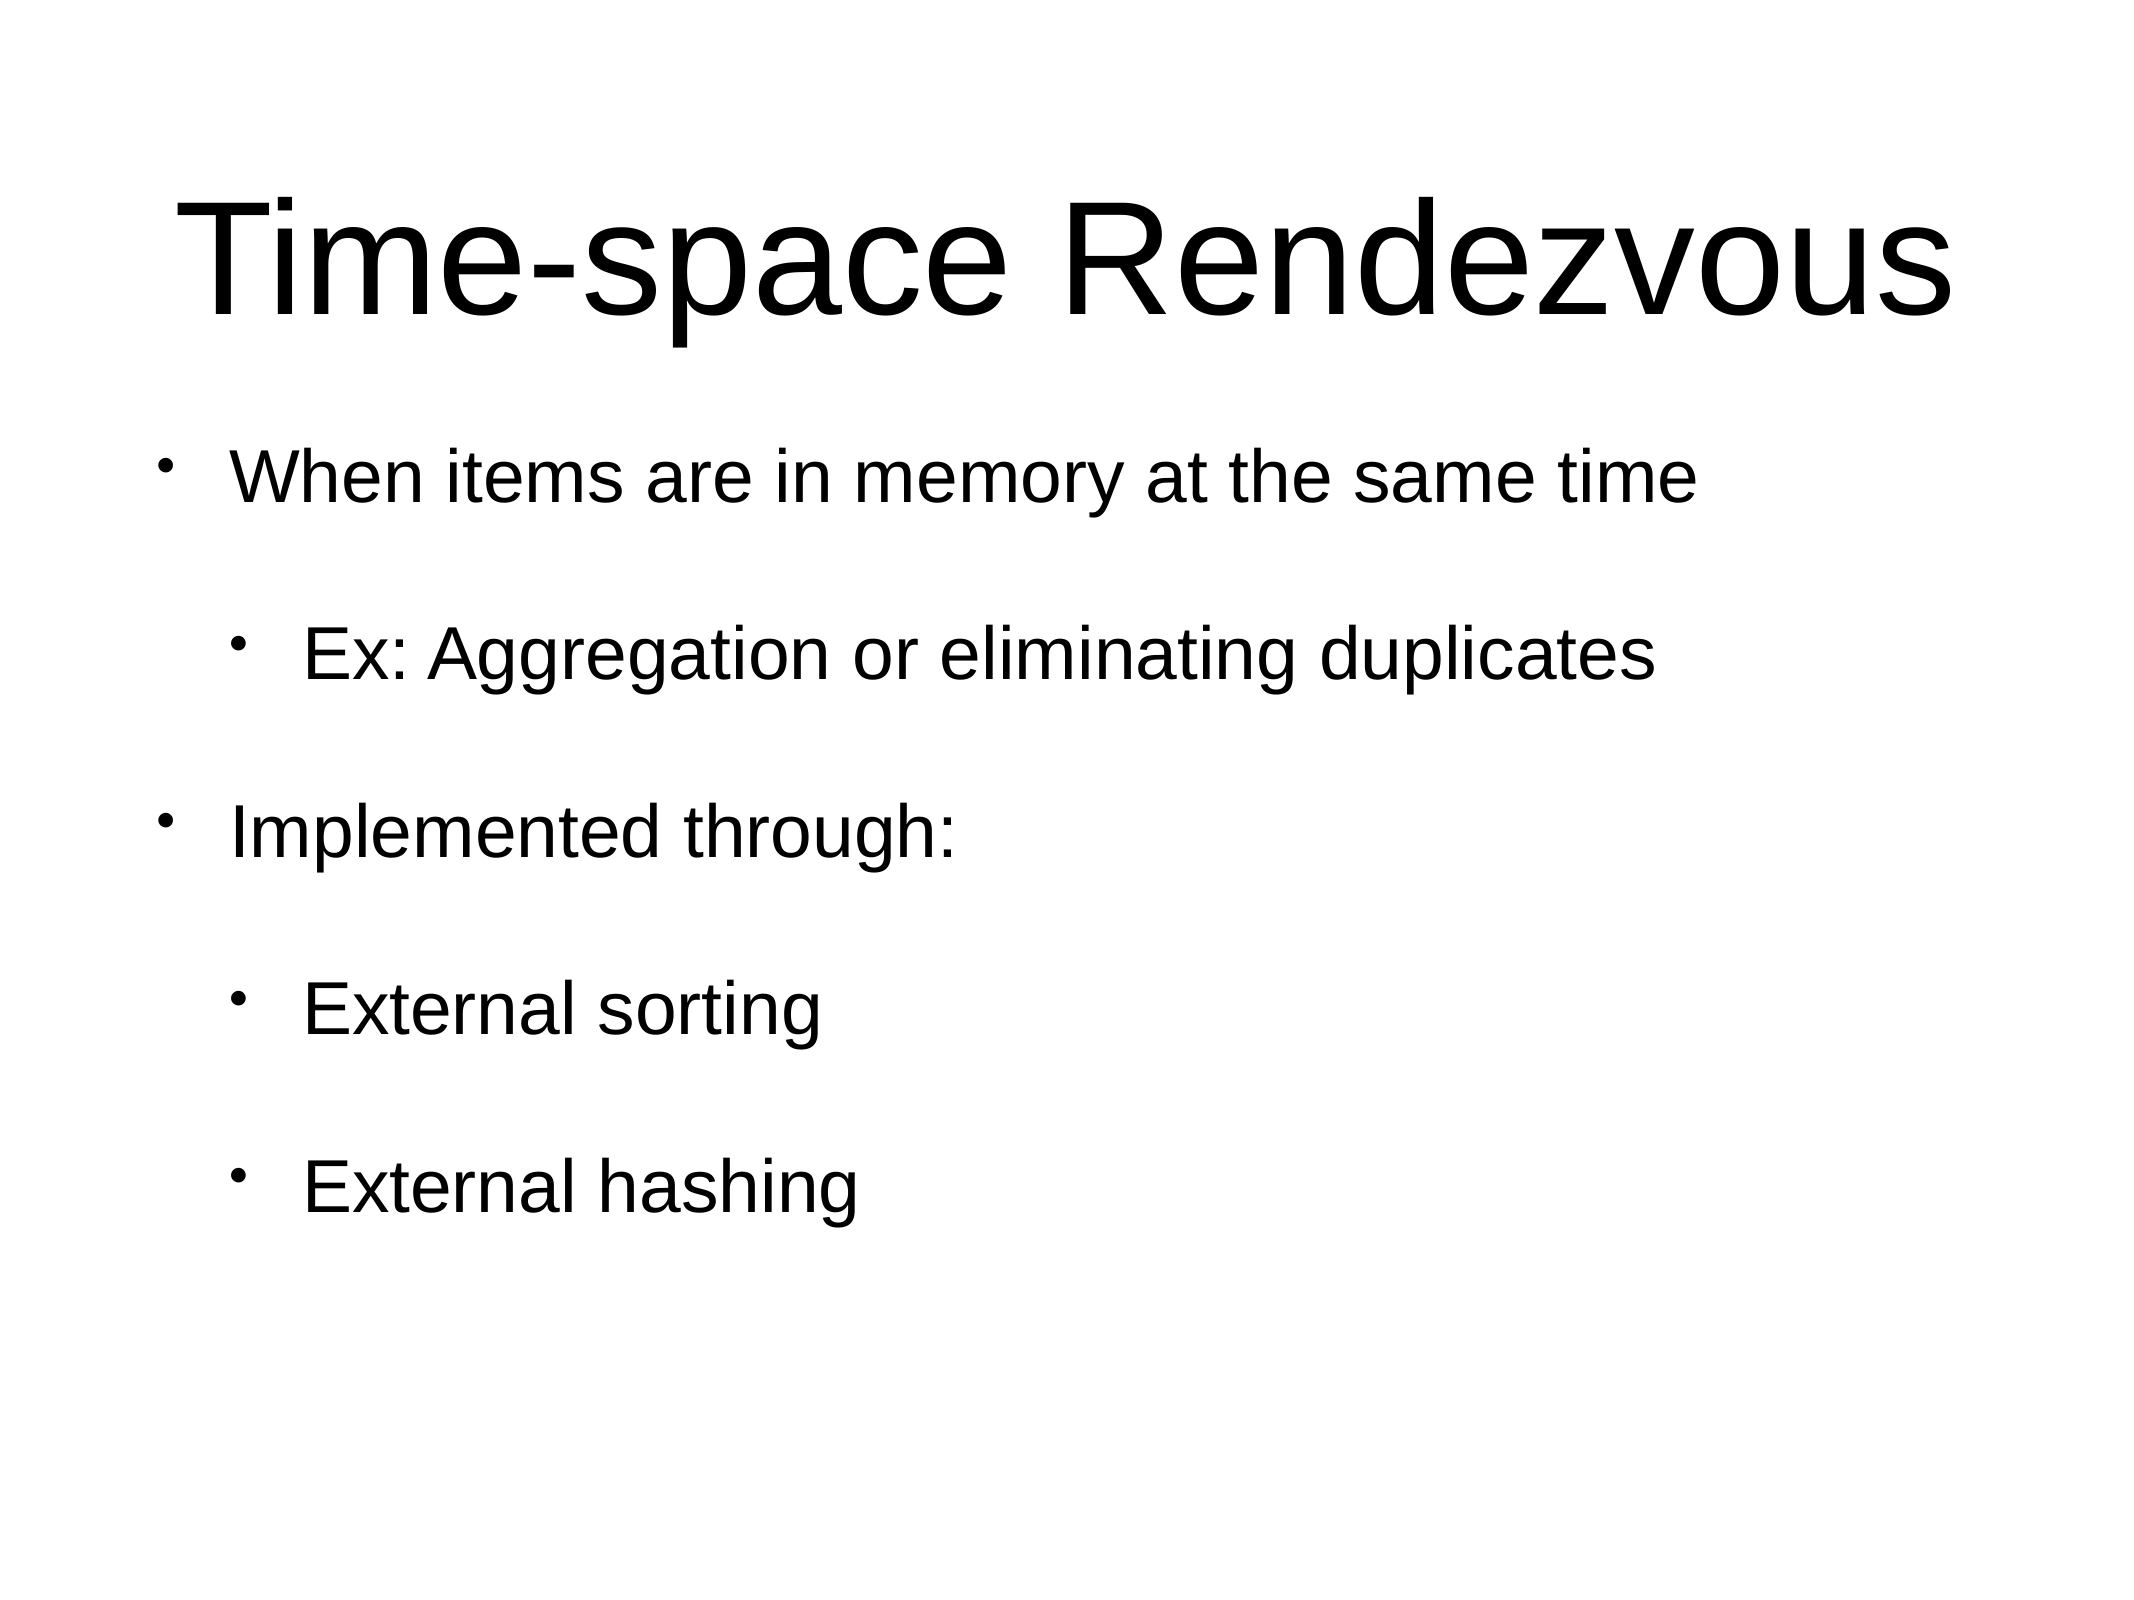

# Time-space Rendezvous
When items are in memory at the same time
Ex: Aggregation or eliminating duplicates
Implemented through:
External sorting
External hashing